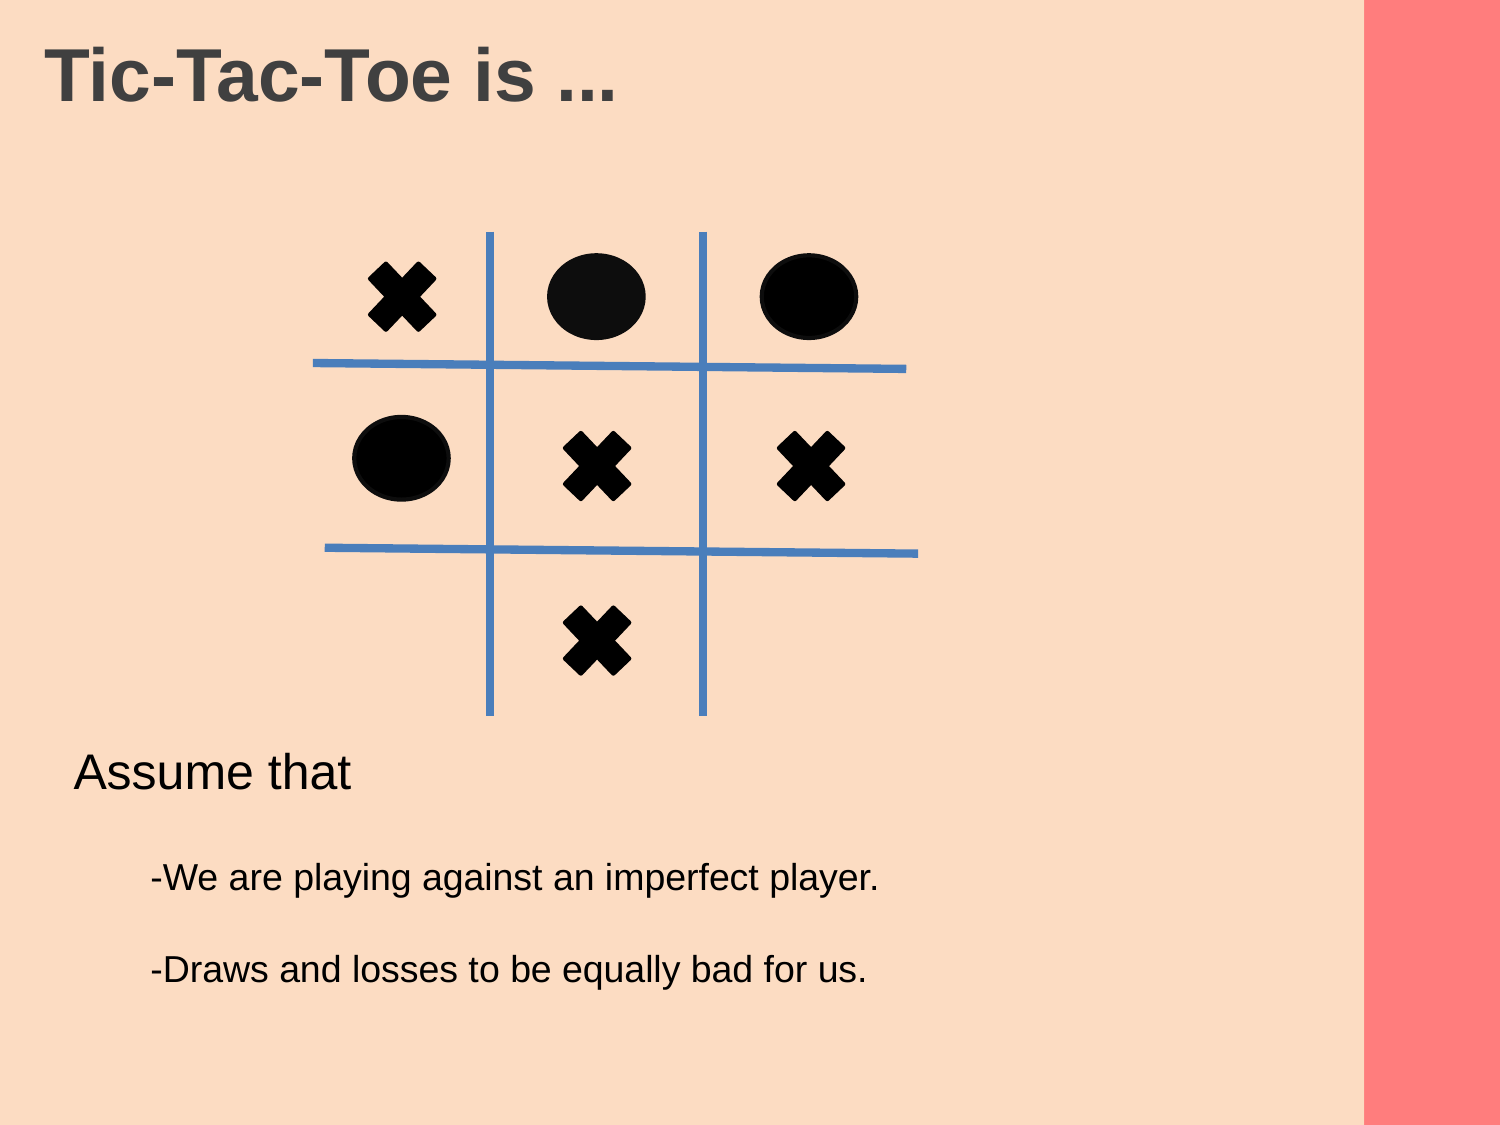

Tic-Tac-Toe is ...

Assume that
-We are playing against an imperfect player.
-Draws and losses to be equally bad for us.